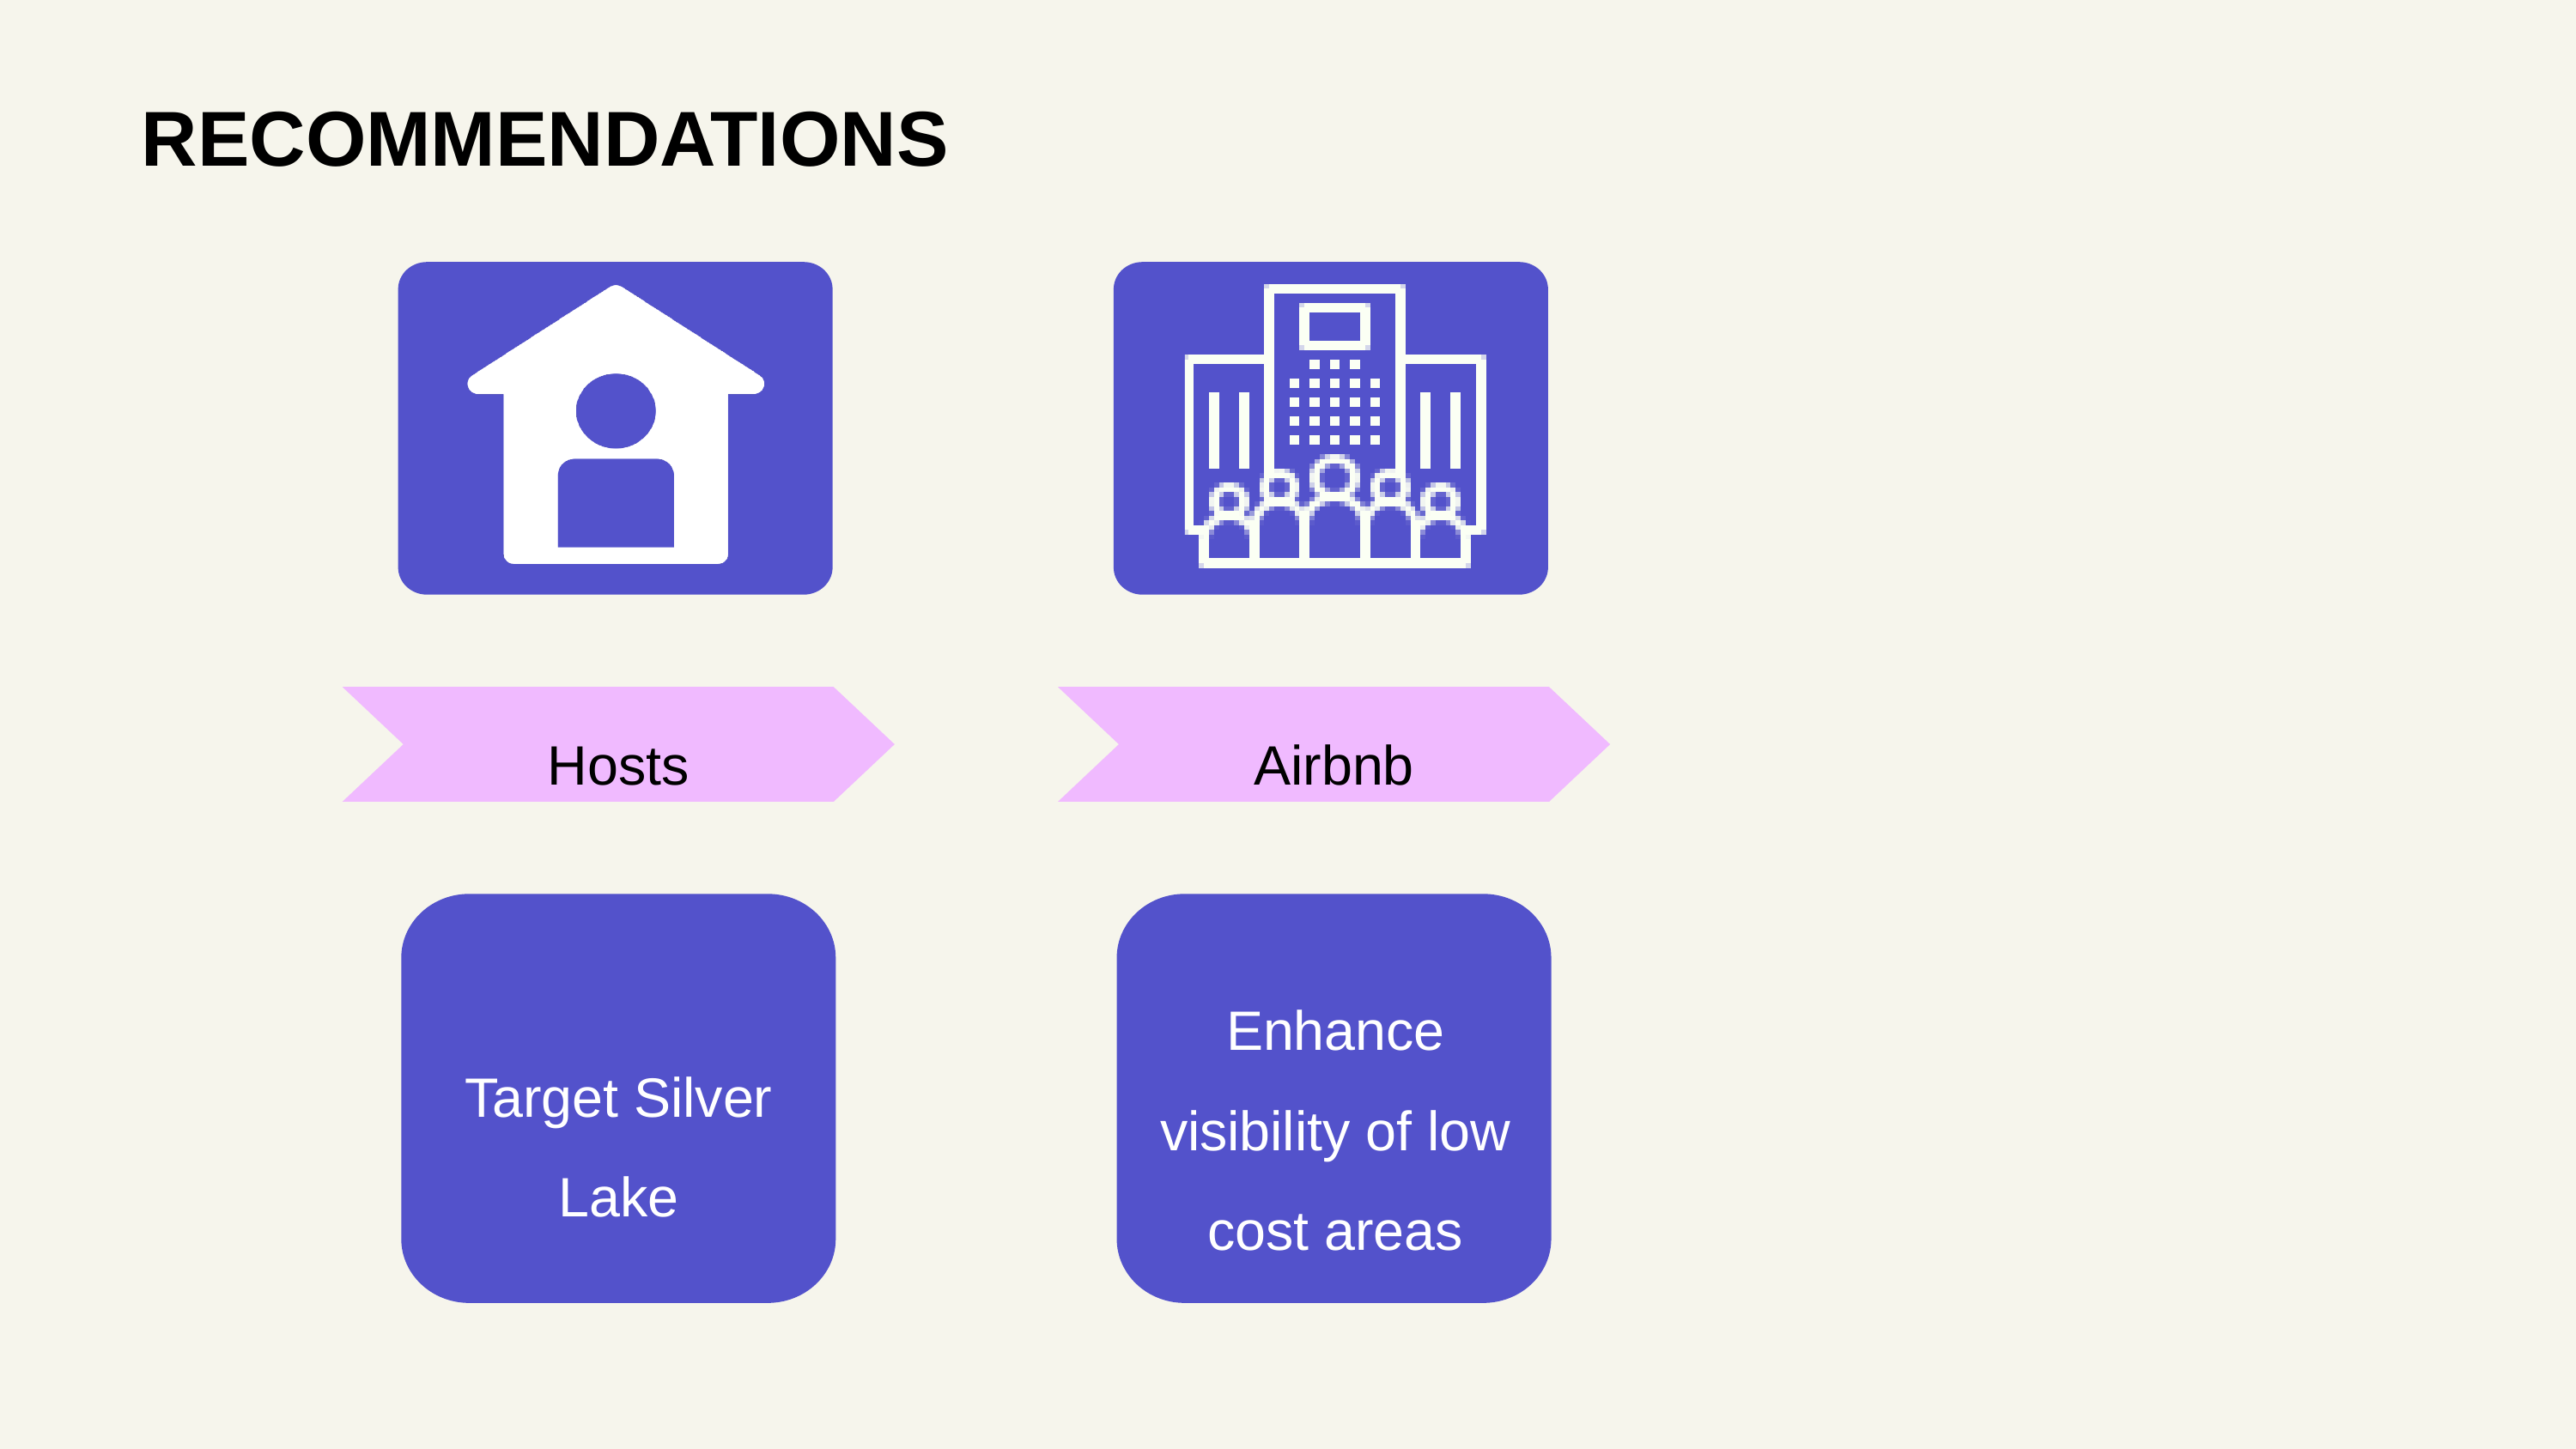

RECOMMENDATIONS

Hosts
Airbnb

Enhance visibility of low cost areas
Target Silver Lake